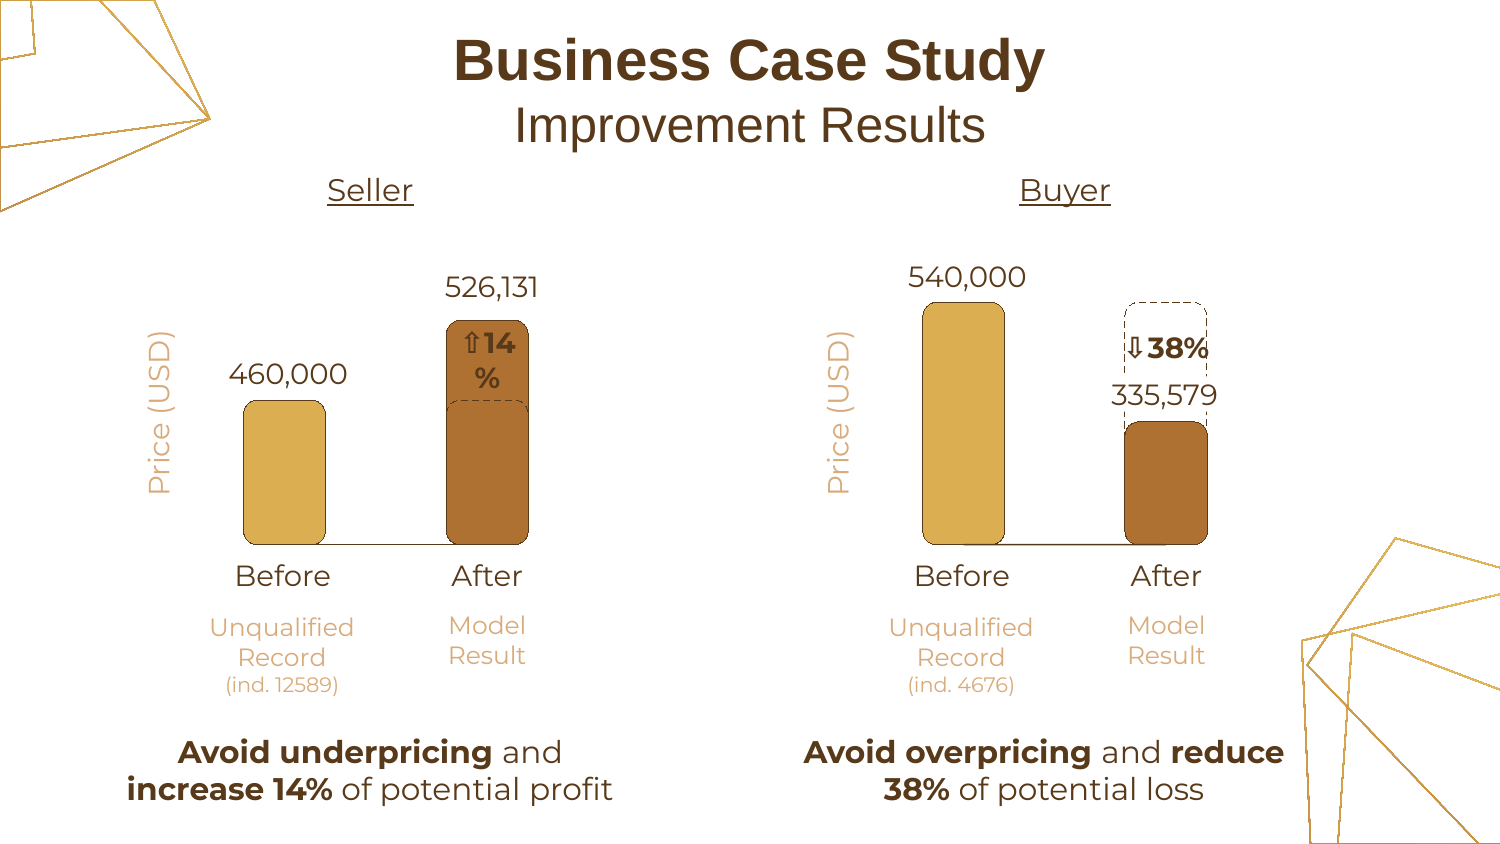

# Business Case Study Improvement Results
Seller
Buyer
540,000
526,131

⇩38%

⇧14%
460,000
335,579
Price (USD)
Price (USD)

Before
Before
After
After
Unqualified
Record
(ind. 12589)
Unqualified
Record
(ind. 4676)
Model
Result
Model
Result
Avoid underpricing and increase 14% of potential profit
Avoid overpricing and reduce 38% of potential loss